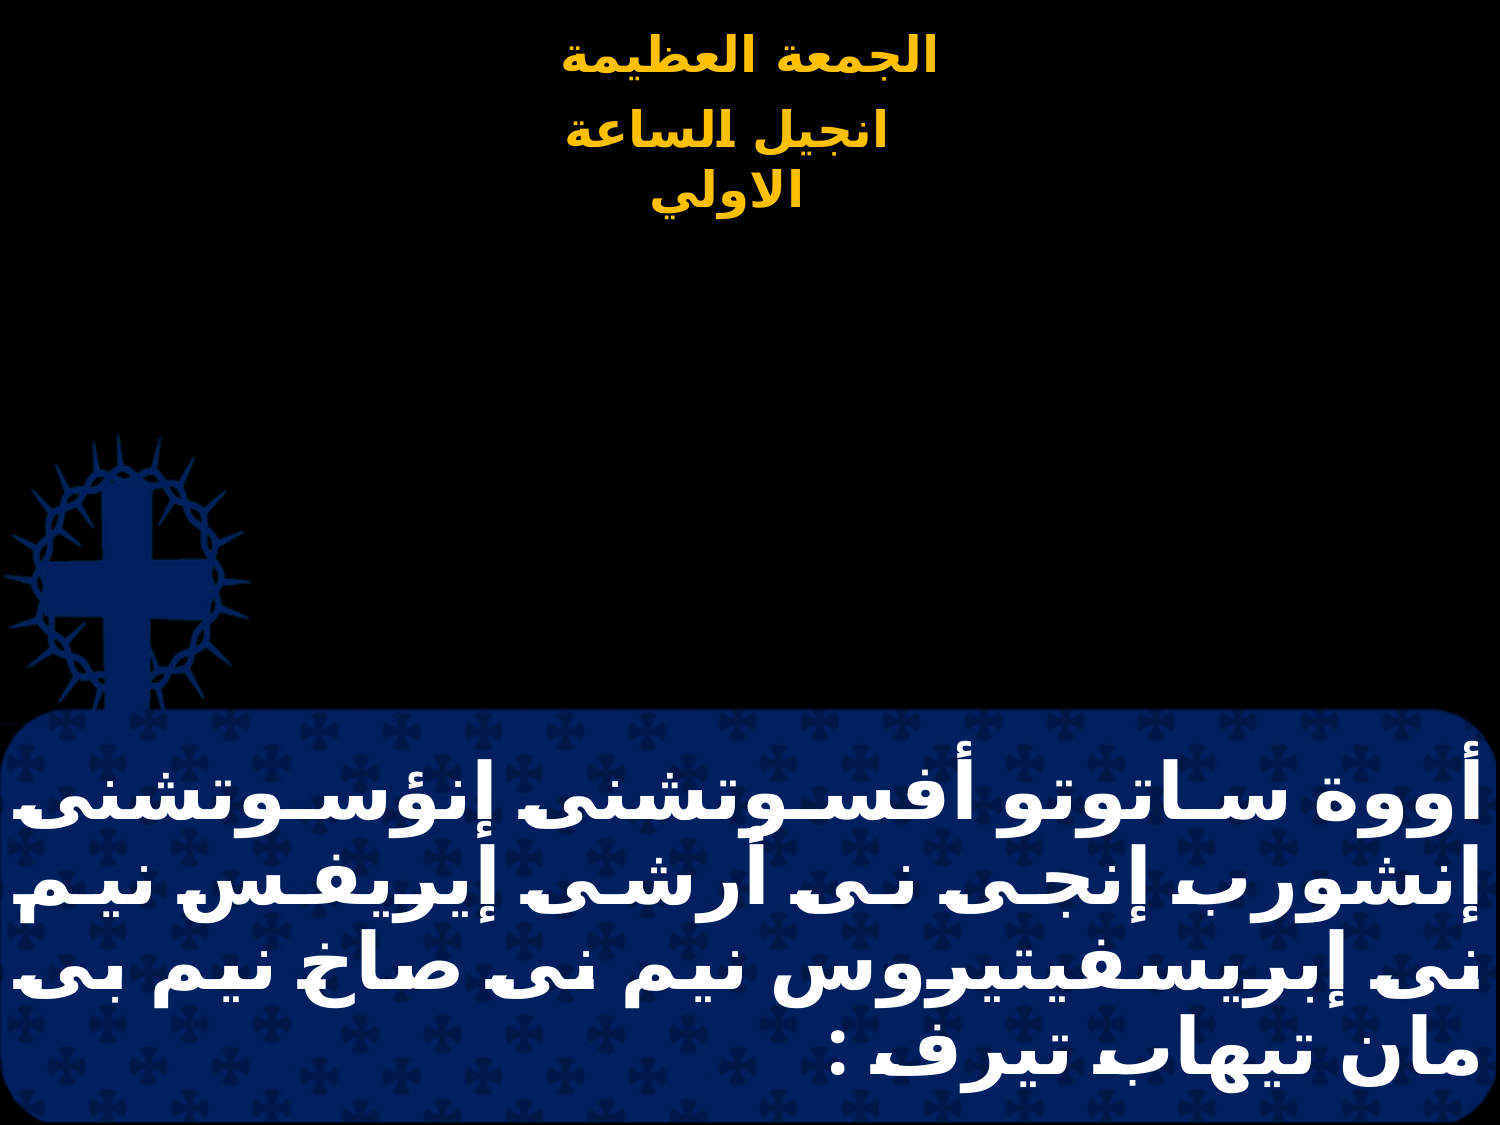

# أووة ساتوتو أفسوتشنى إنؤسوتشنى إنشورب إنجى نى أرشى إيريفس نيم نى إبريسفيتيروس نيم نى صاخ نيم بى مان تيهاب تيرف :